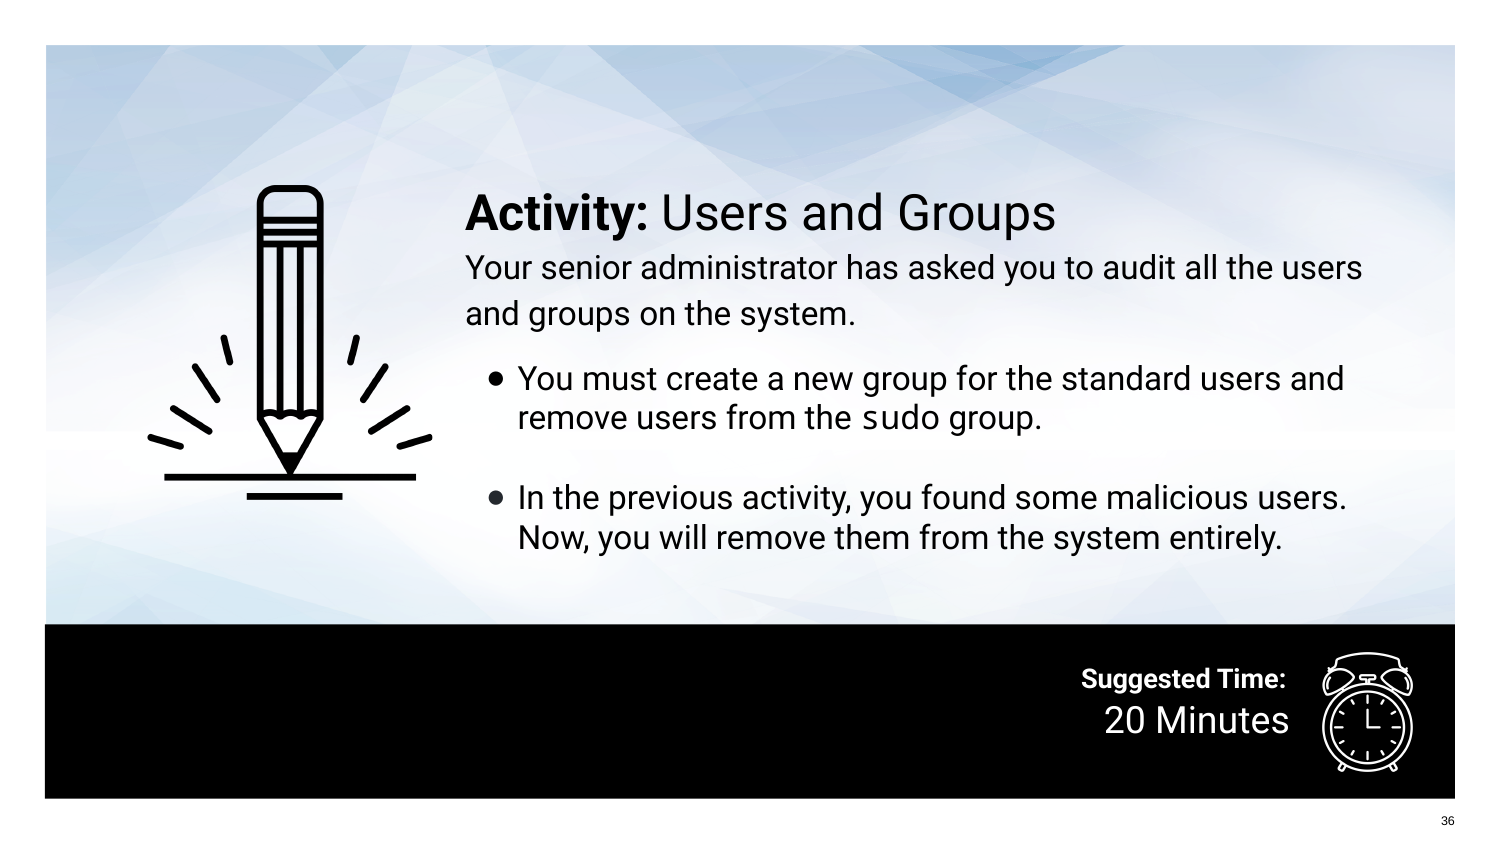

Activity: Users and Groups
Your senior administrator has asked you to audit all the users and groups on the system.
You must create a new group for the standard users and remove users from the sudo group.
In the previous activity, you found some malicious users.
Now, you will remove them from the system entirely.

# 20 Minutes

36